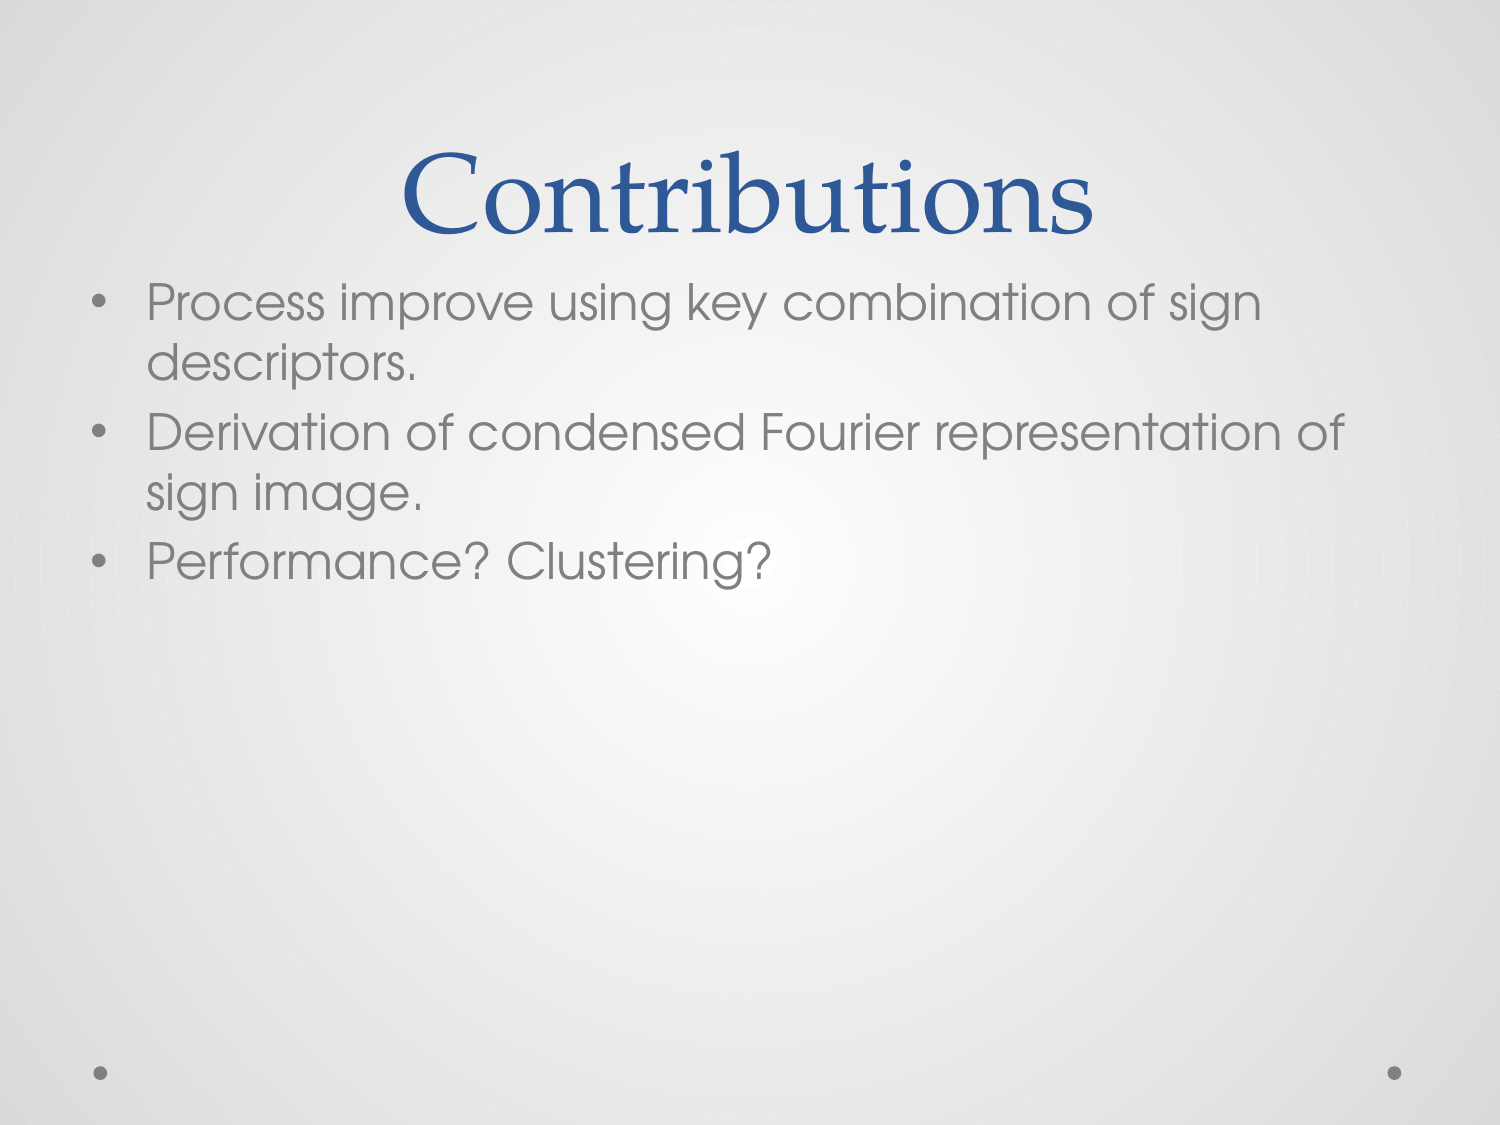

# Contributions
Process improve using key combination of sign descriptors.
Derivation of condensed Fourier representation of sign image.
Performance? Clustering?